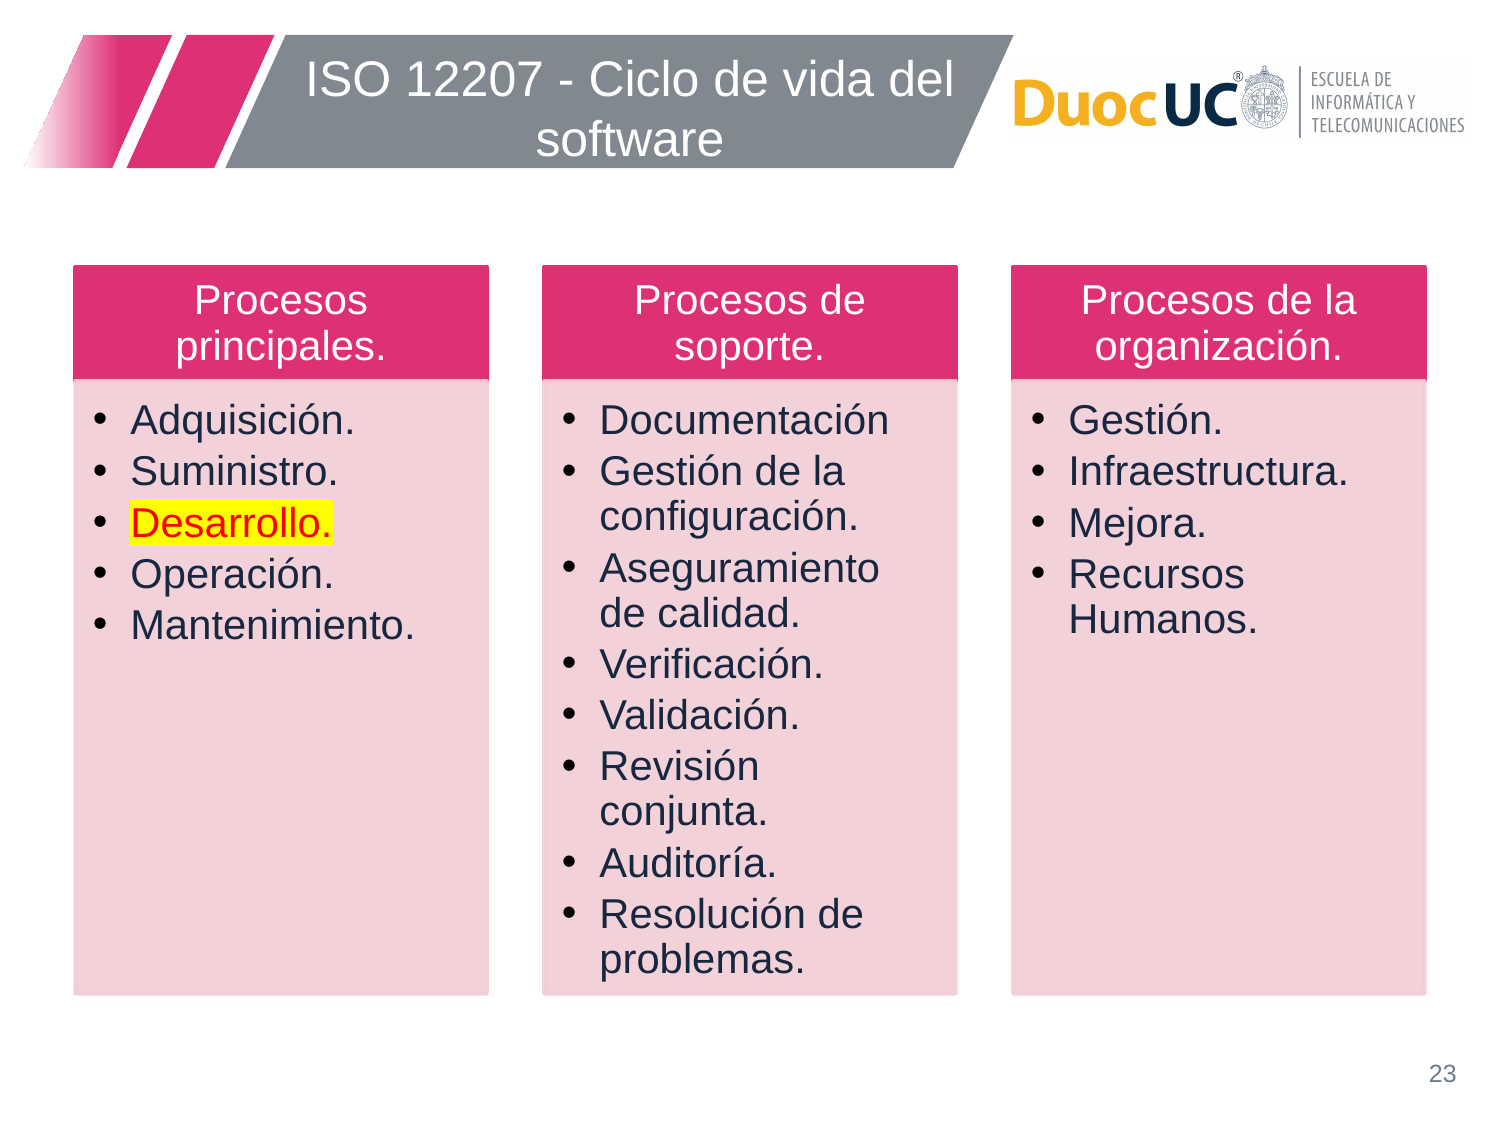

ISO 12207 - Ciclo de vida del software
Procesos principales.
Adquisición.
Suministro.
Desarrollo.
Operación.
Mantenimiento.
Procesos de soporte.
Documentación
Gestión de la configuración.
Aseguramiento de calidad.
Verificación.
Validación.
Revisión conjunta.
Auditoría.
Resolución de problemas.
Procesos de la organización.
Gestión.
Infraestructura.
Mejora.
Recursos Humanos.